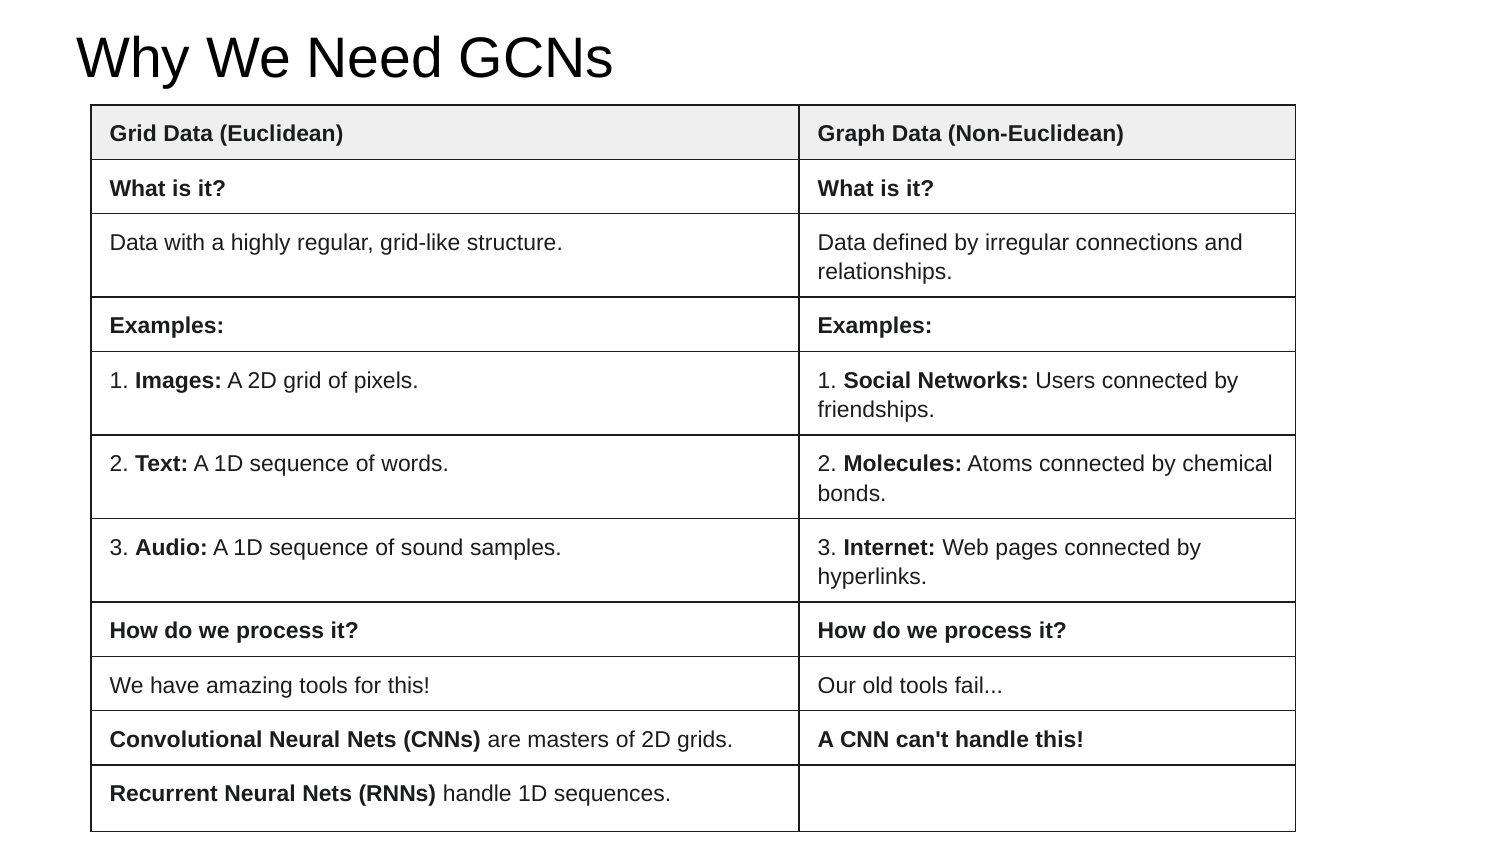

# Why We Need GCNs
| Grid Data (Euclidean) | Graph Data (Non-Euclidean) |
| --- | --- |
| What is it? | What is it? |
| Data with a highly regular, grid-like structure. | Data defined by irregular connections and relationships. |
| Examples: | Examples: |
| 1. Images: A 2D grid of pixels. | 1. Social Networks: Users connected by friendships. |
| 2. Text: A 1D sequence of words. | 2. Molecules: Atoms connected by chemical bonds. |
| 3. Audio: A 1D sequence of sound samples. | 3. Internet: Web pages connected by hyperlinks. |
| How do we process it? | How do we process it? |
| We have amazing tools for this! | Our old tools fail... |
| Convolutional Neural Nets (CNNs) are masters of 2D grids. | A CNN can't handle this! |
| Recurrent Neural Nets (RNNs) handle 1D sequences. |  |